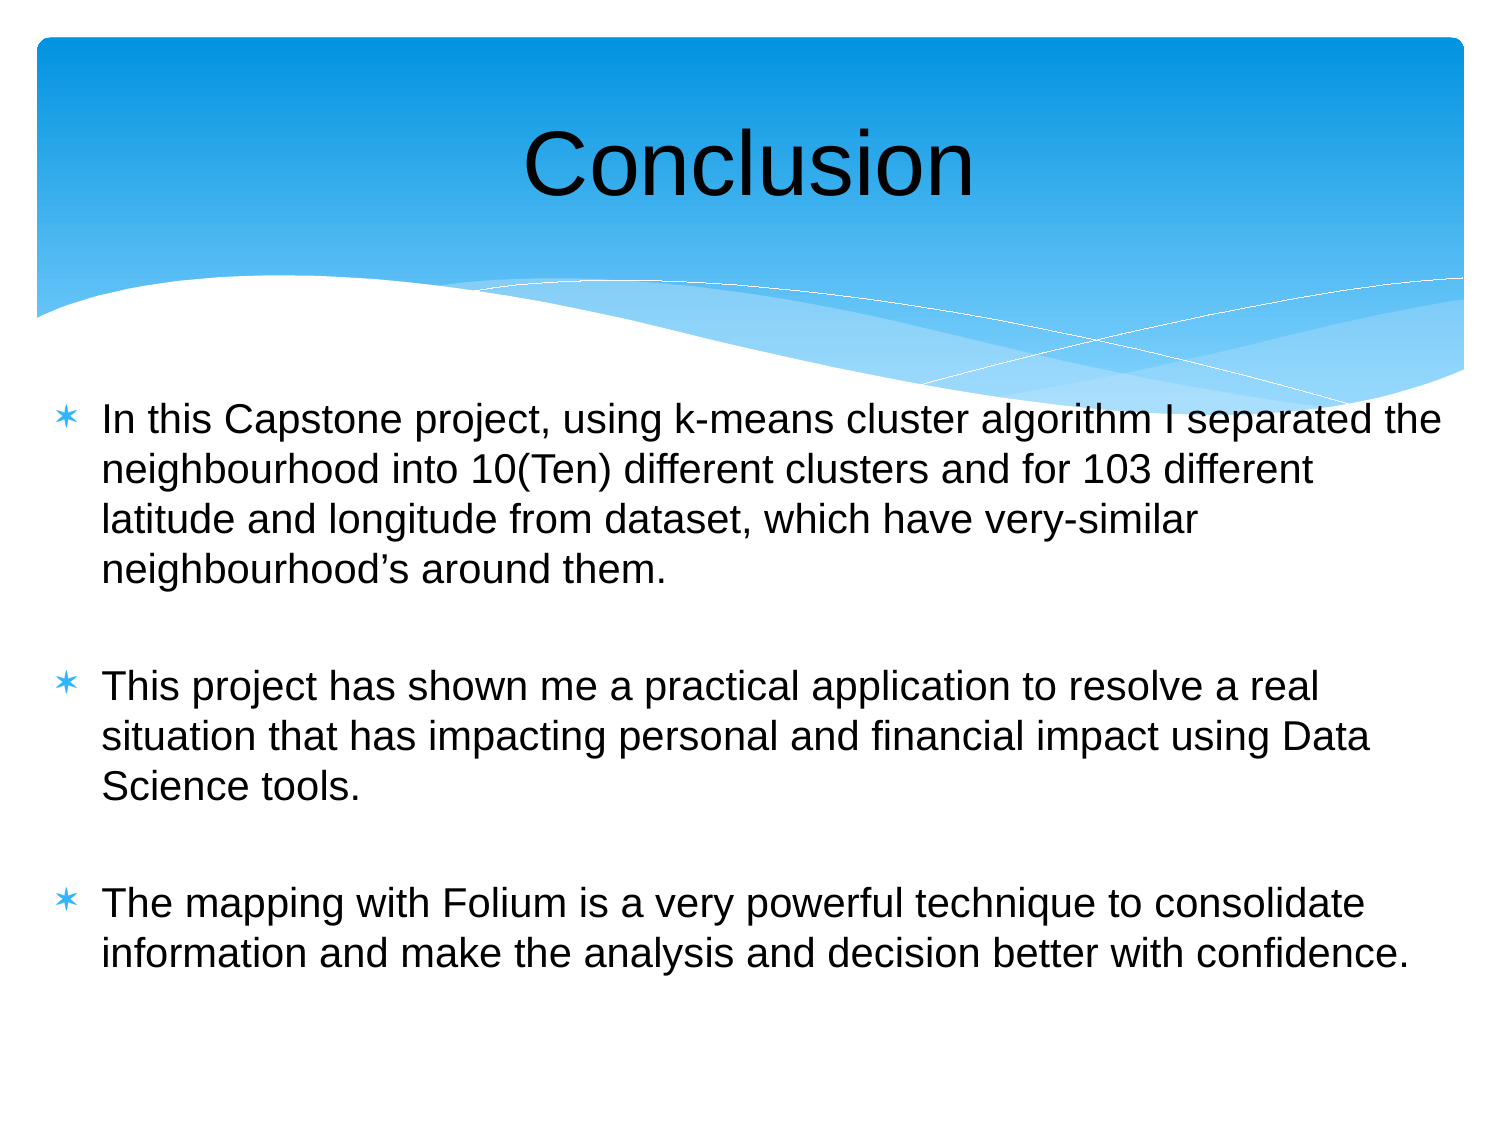

# Conclusion

In this Capstone project, using k-means cluster algorithm I separated the neighbourhood into 10(Ten) different clusters and for 103 different latitude and longitude from dataset, which have very-similar neighbourhood’s around them.

This project has shown me a practical application to resolve a real situation that has impacting personal and financial impact using Data Science tools.

The mapping with Folium is a very powerful technique to consolidate information and make the analysis and decision better with confidence.